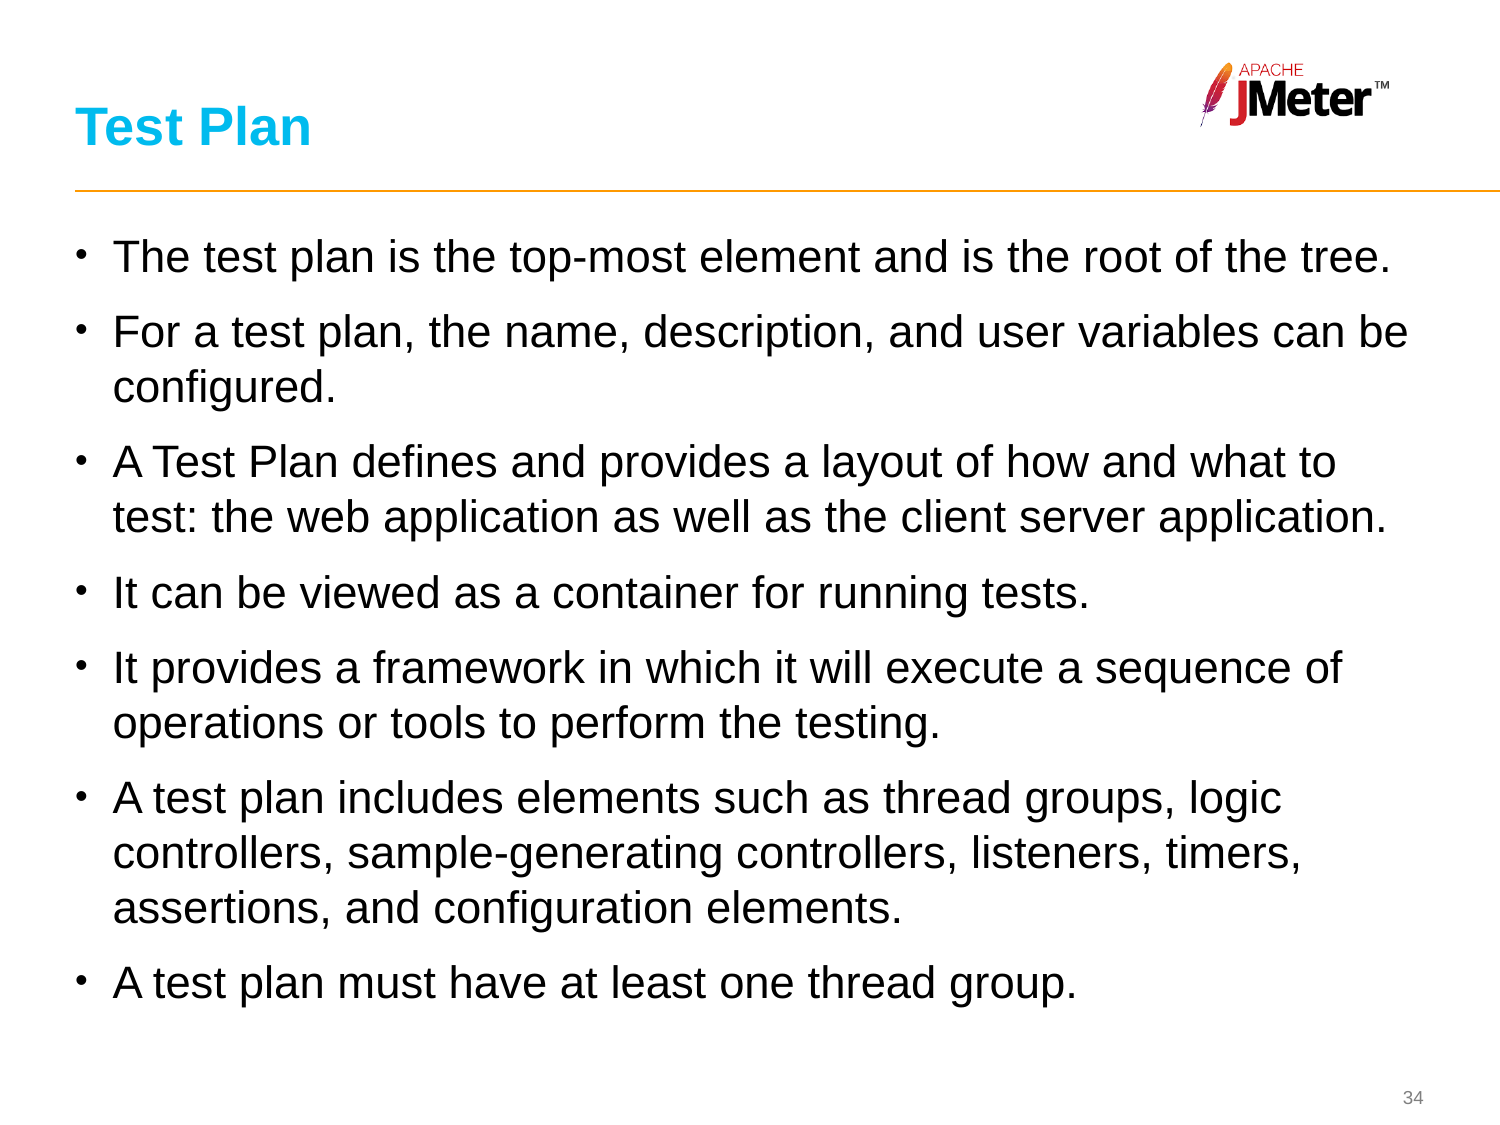

# Test Plan
The test plan is the top-most element and is the root of the tree.
For a test plan, the name, description, and user variables can be configured.
A Test Plan defines and provides a layout of how and what to test: the web application as well as the client server application.
It can be viewed as a container for running tests.
It provides a framework in which it will execute a sequence of operations or tools to perform the testing.
A test plan includes elements such as thread groups, logic controllers, sample-generating controllers, listeners, timers, assertions, and configuration elements.
A test plan must have at least one thread group.